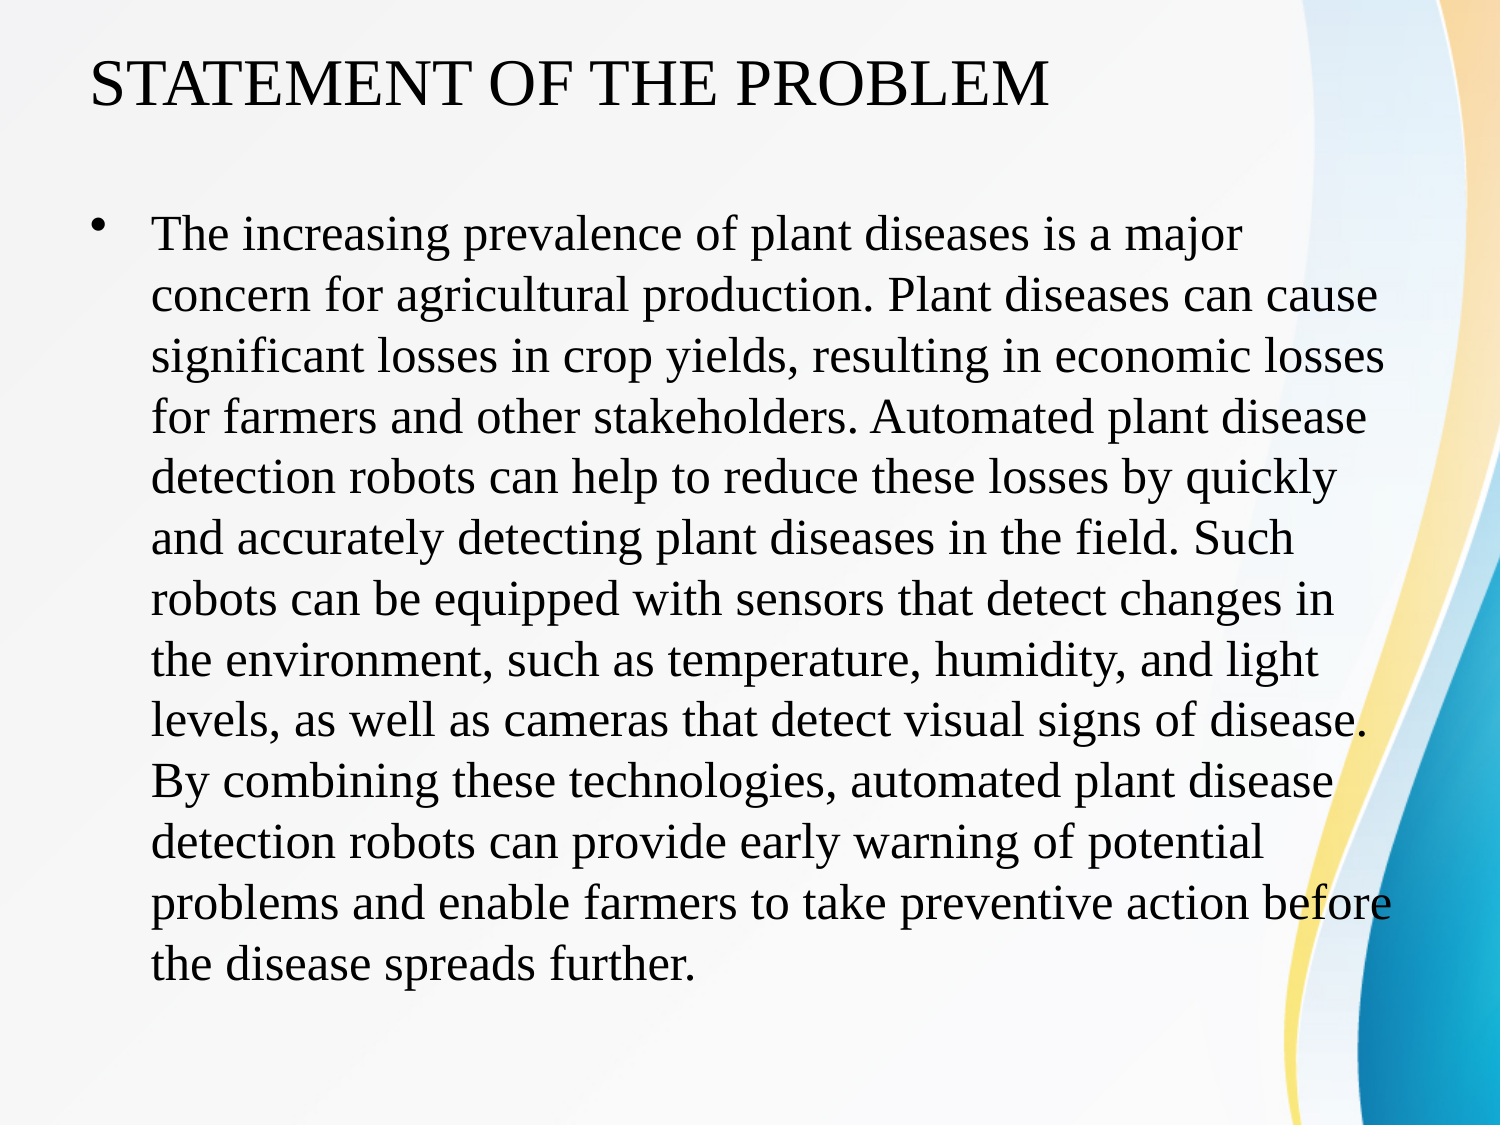

# STATEMENT OF THE PROBLEM
The increasing prevalence of plant diseases is a major concern for agricultural production. Plant diseases can cause significant losses in crop yields, resulting in economic losses for farmers and other stakeholders. Automated plant disease detection robots can help to reduce these losses by quickly and accurately detecting plant diseases in the field. Such robots can be equipped with sensors that detect changes in the environment, such as temperature, humidity, and light levels, as well as cameras that detect visual signs of disease. By combining these technologies, automated plant disease detection robots can provide early warning of potential problems and enable farmers to take preventive action before the disease spreads further.